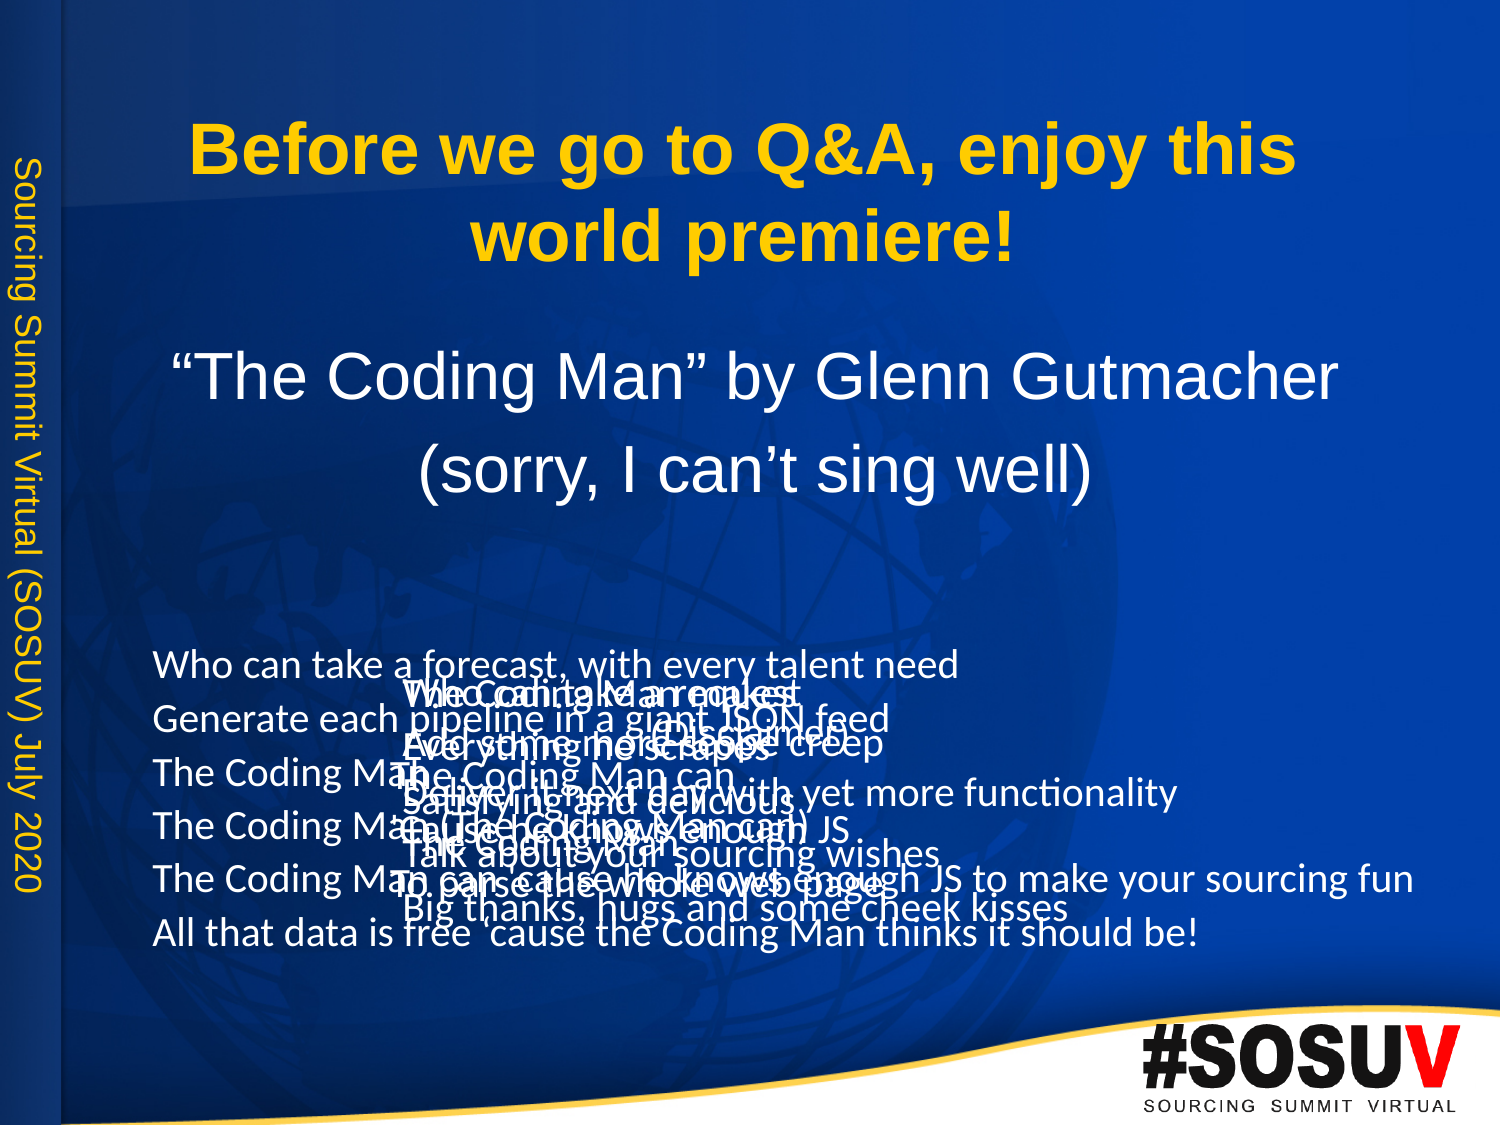

# Before we go to Q&A, enjoy this world premiere!
“The Coding Man” by Glenn Gutmacher
(sorry, I can’t sing well)
Who can take a forecast, with every talent need
Generate each pipeline in a giant JSON feed
The Coding Man
The Coding Man (The Coding Man can)
The Coding Man can 'cause he knows enough JS to make your sourcing fun
All that data is free ‘cause the Coding Man thinks it should be!
The Coding Man makes
Everything he scrapes
Satisfying and delicious
Talk about your sourcing wishes
Big thanks, hugs and some cheek kisses
Who can take a request
Add some more scope creep
Deliver it next day with yet more functionality
The Coding Man
(Disclaimer)
The Coding Man can
'Cause he knows enough JS
To parse the whole web page